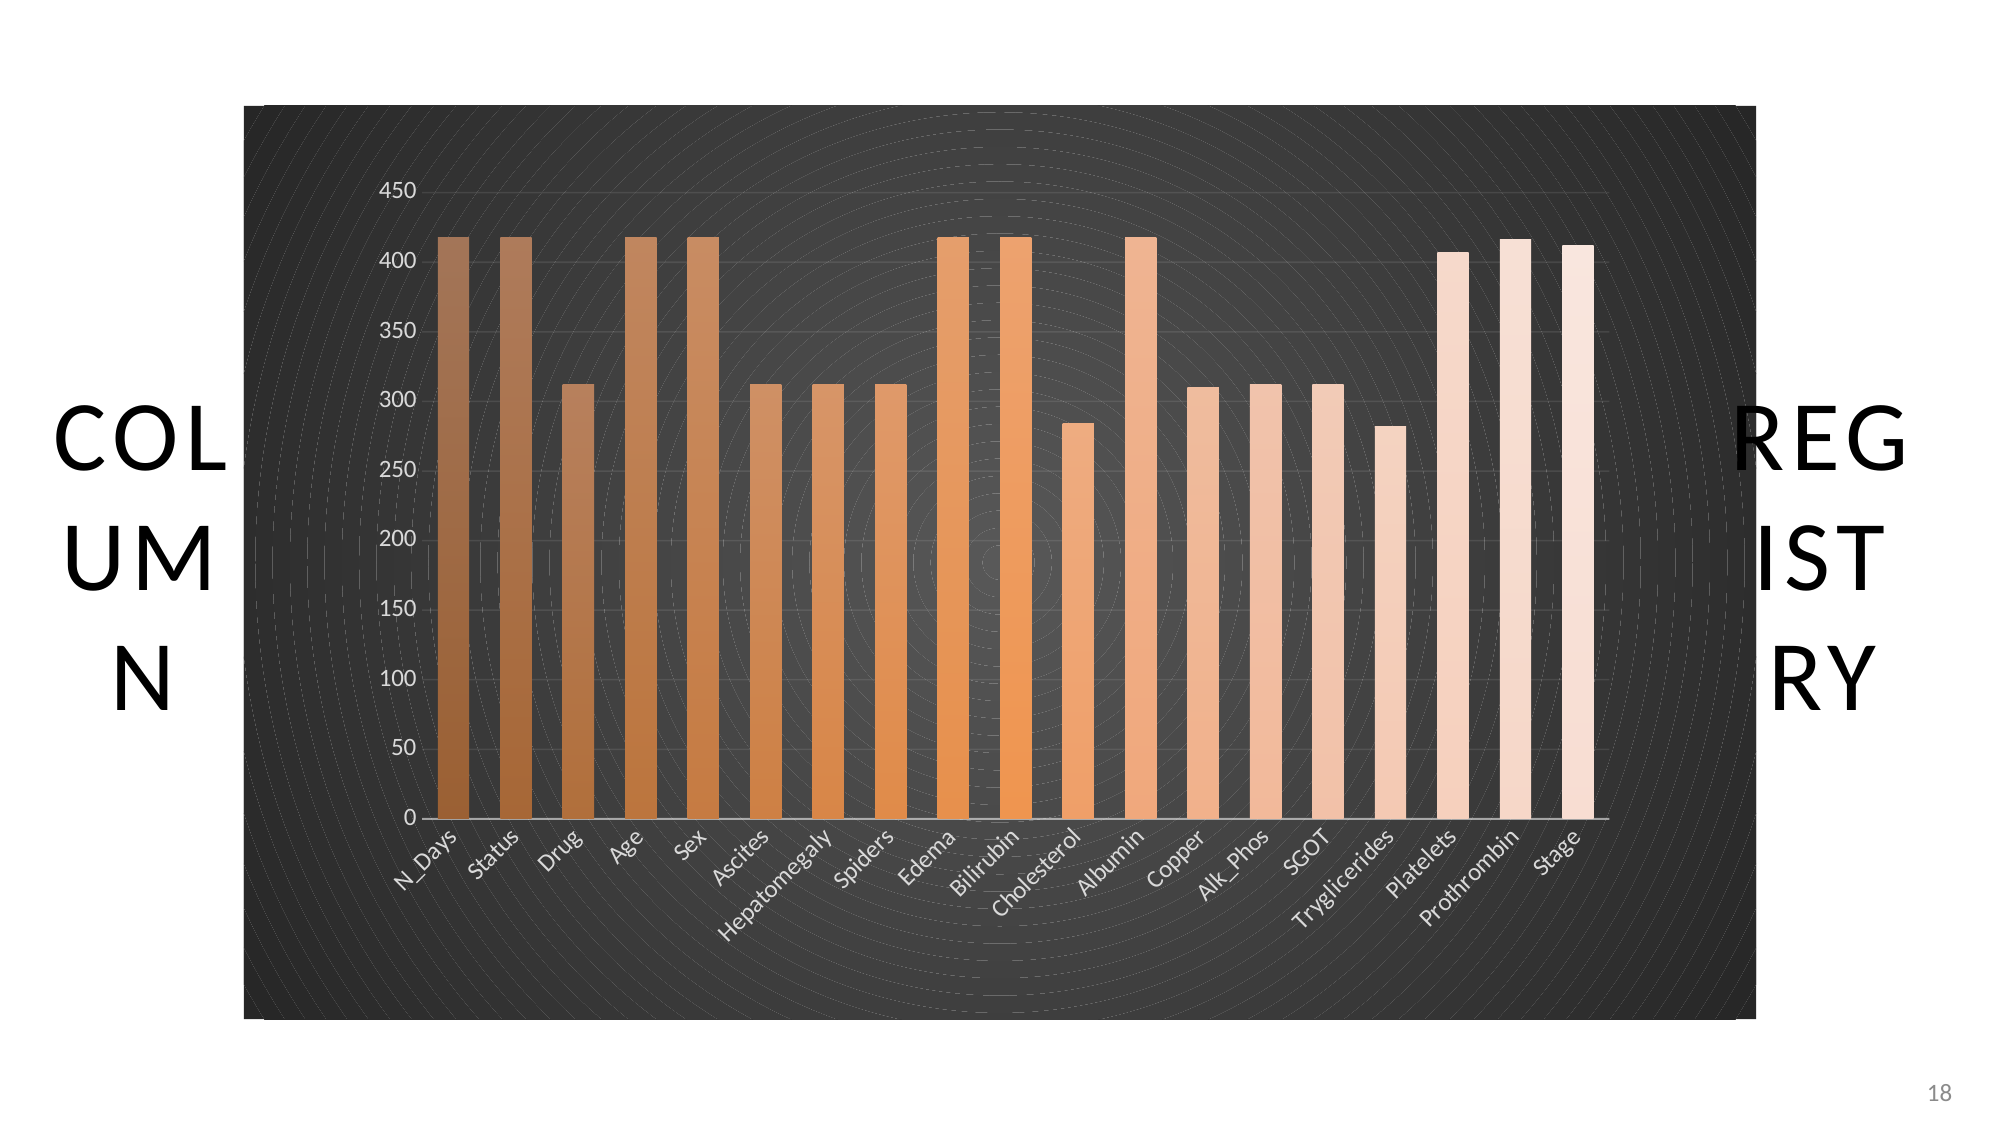

REGISTRy
# Column

### Chart

| Category | Sector 1 |
|---|---|
| N_Days | 418.0 |
| Status | 418.0 |
| Drug | 312.0 |
| Age | 418.0 |
| Sex | 418.0 |
| Ascites | 312.0 |
| Hepatomegaly | 312.0 |
| Spiders | 312.0 |
| Edema | 418.0 |
| Bilirubin | 418.0 |
| Cholesterol | 284.0 |
| Albumin | 418.0 |
| Copper | 310.0 |
| Alk_Phos | 312.0 |
| SGOT | 312.0 |
| Tryglicerides | 282.0 |
| Platelets | 407.0 |
| Prothrombin | 416.0 |
| Stage | 412.0 |
18